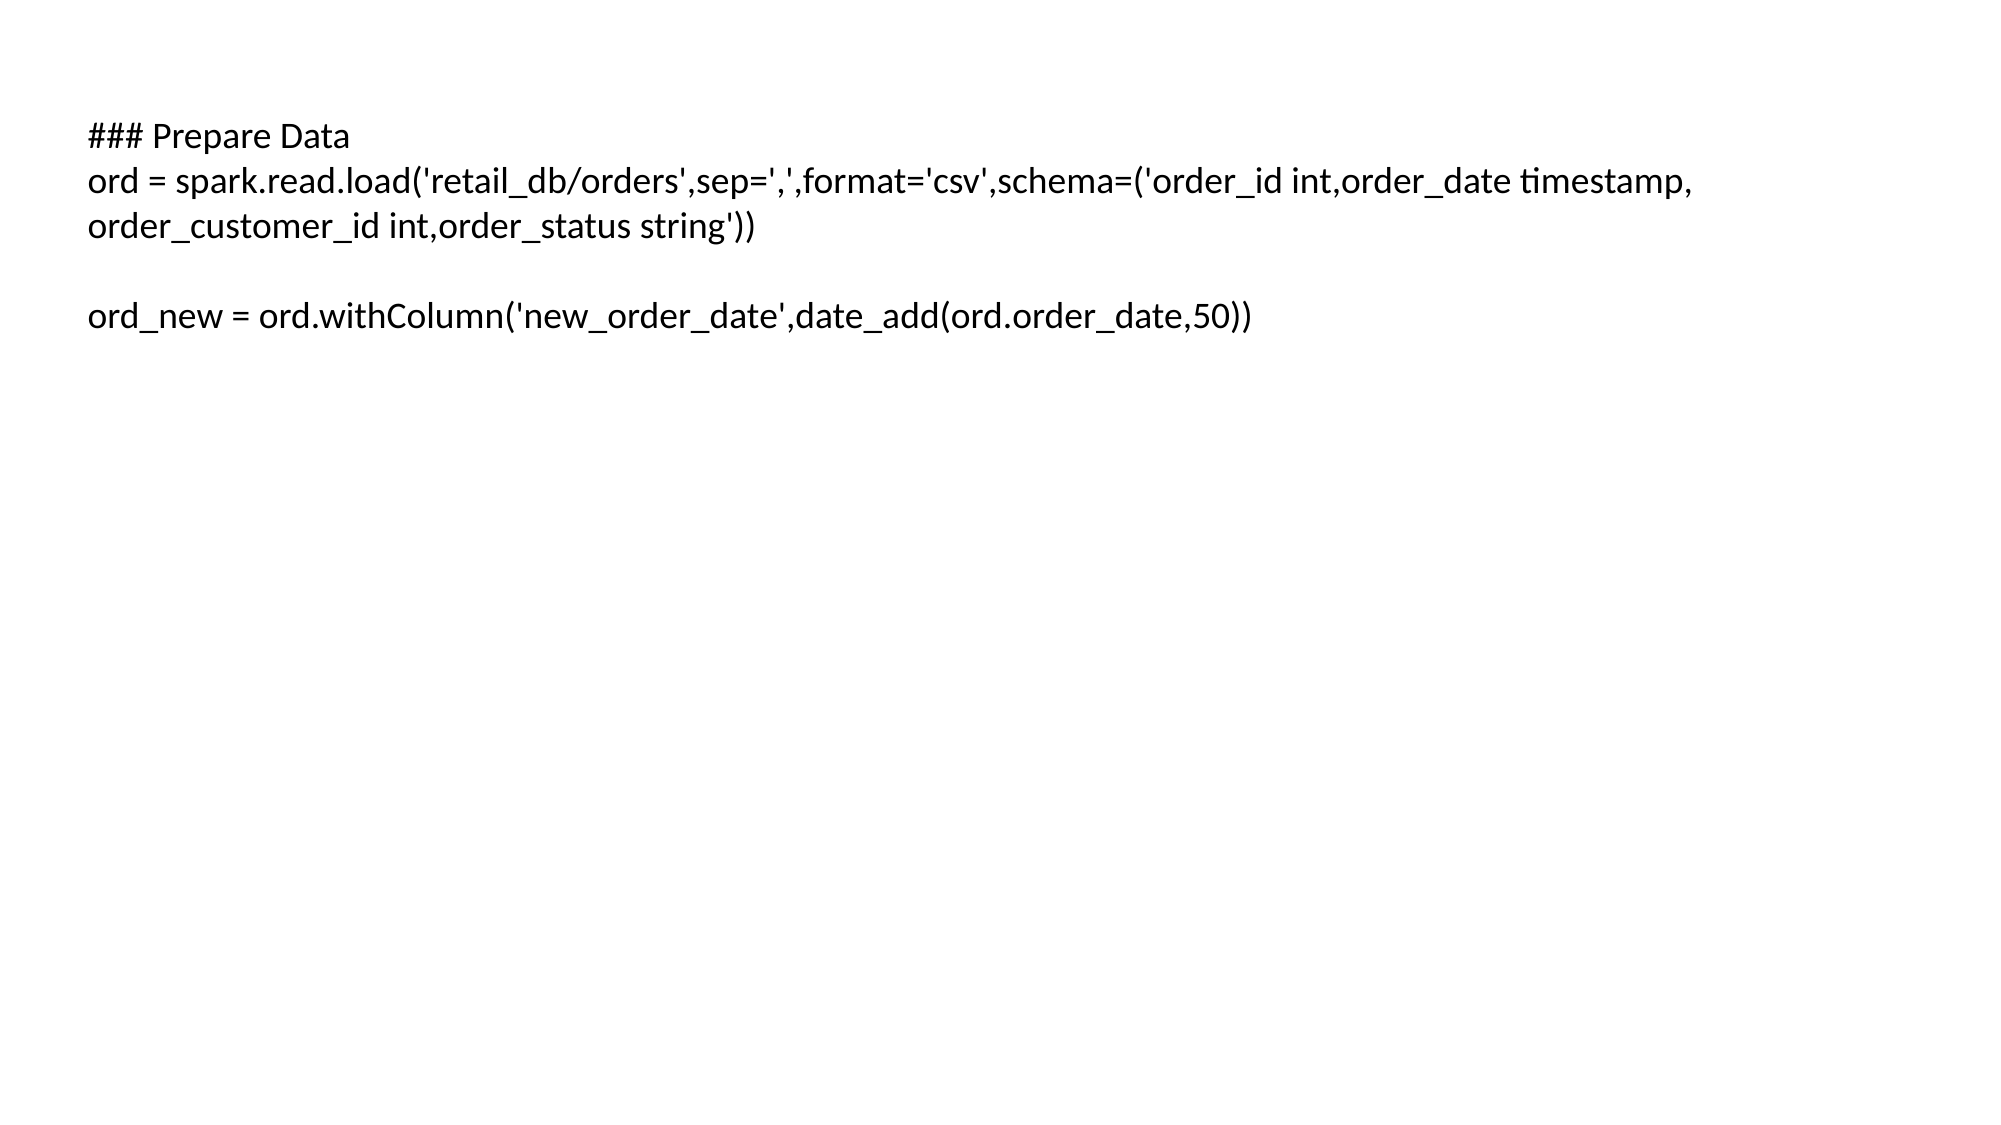

### Prepare Data
ord = spark.read.load('retail_db/orders',sep=',',format='csv',schema=('order_id int,order_date timestamp, order_customer_id int,order_status string'))

ord_new = ord.withColumn('new_order_date',date_add(ord.order_date,50))